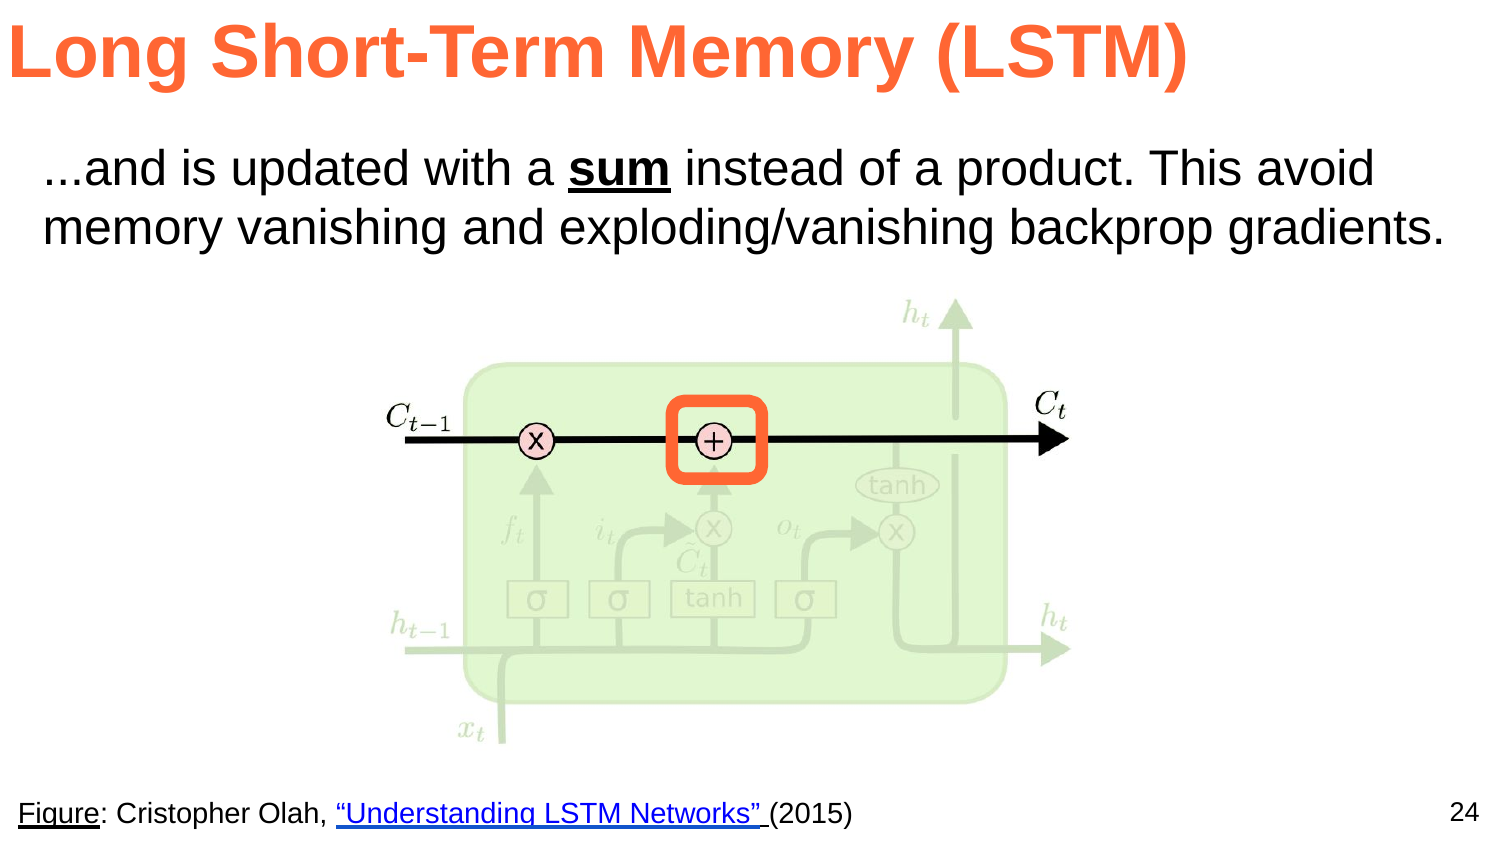

Long Short-Term Memory (LSTM)
...and is updated with a sum instead of a product. This avoid  memory vanishing and exploding/vanishing backprop gradients.

24
Figure: Cristopher Olah, “Understanding LSTM Networks” (2015)